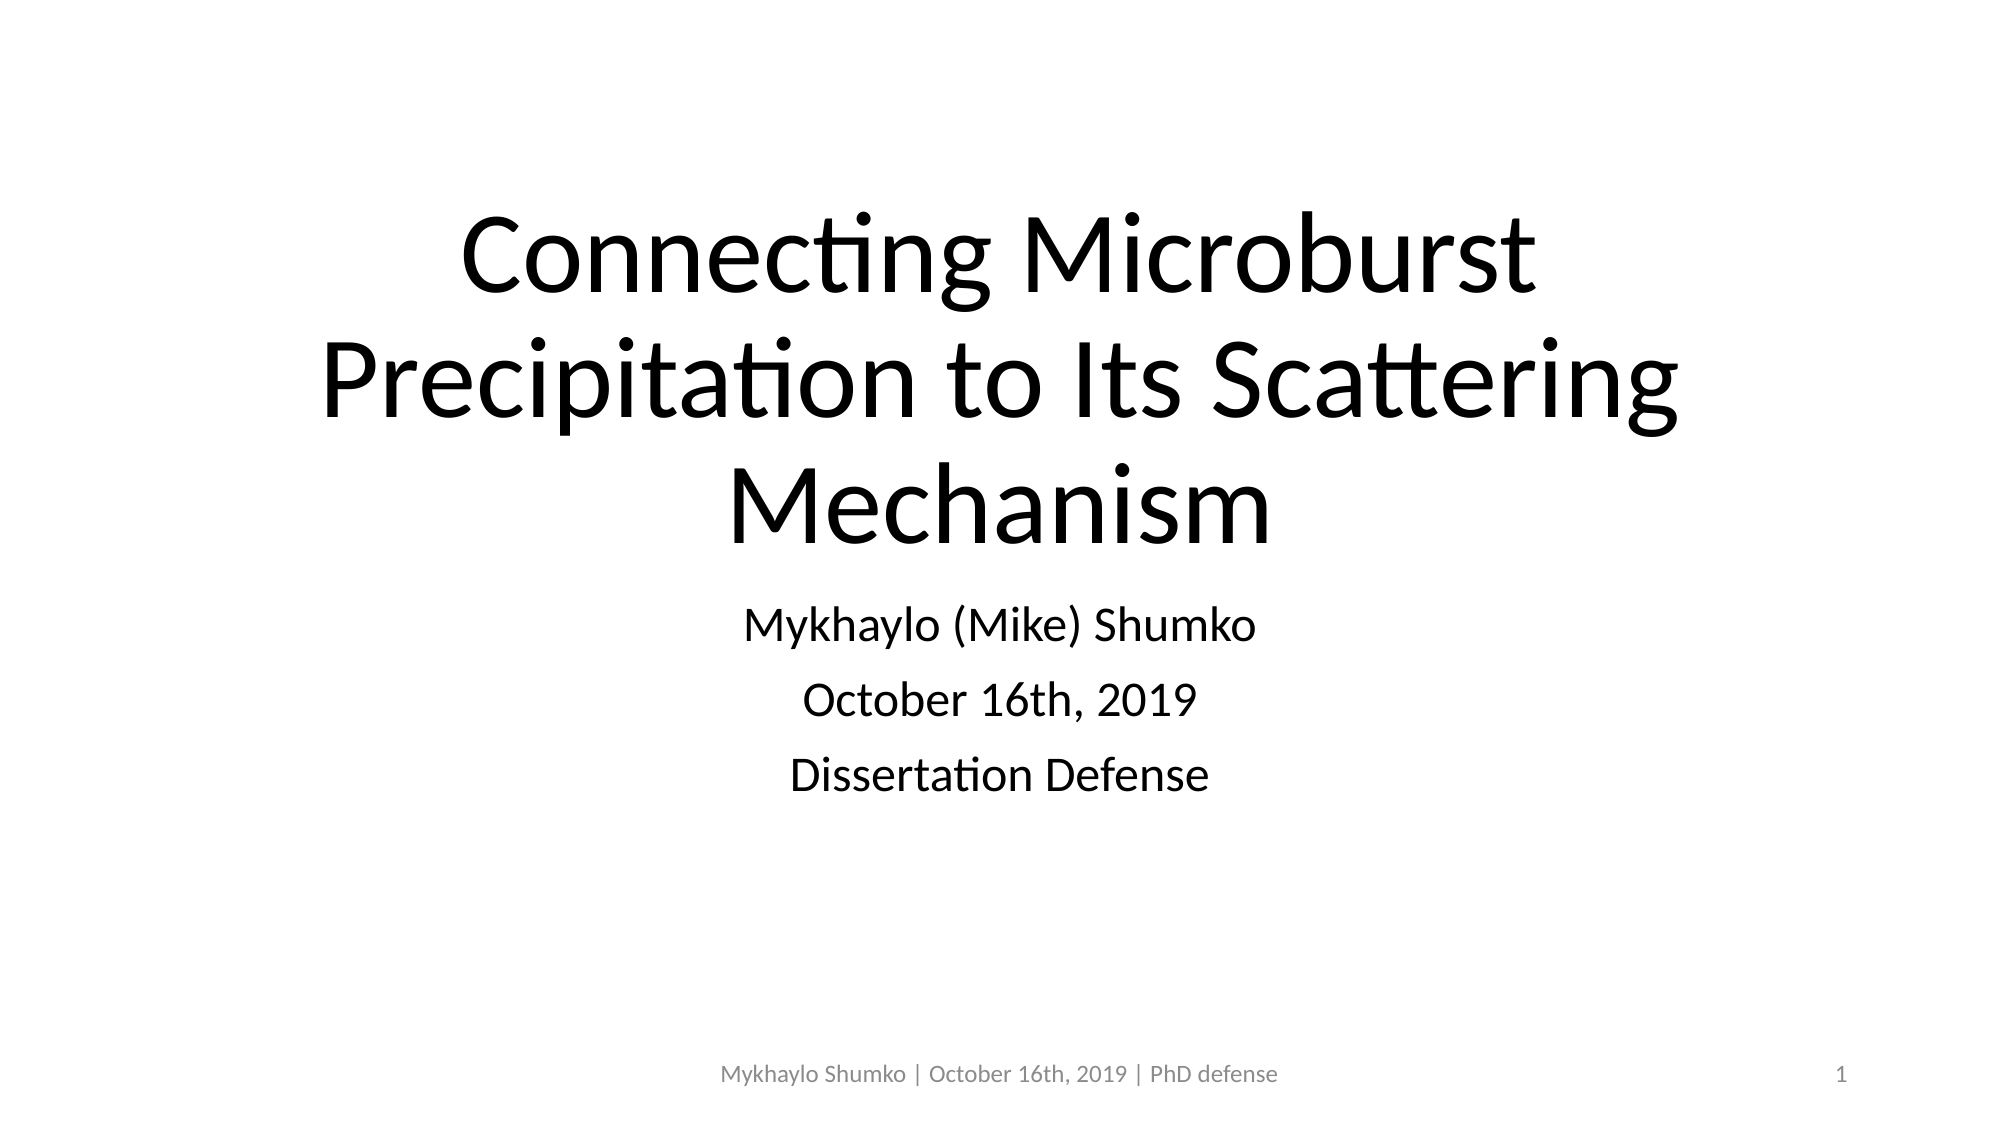

# Connecting Microburst Precipitation to Its Scattering Mechanism
Mykhaylo (Mike) Shumko
October 16th, 2019
Dissertation Defense
Mykhaylo Shumko | October 16th, 2019 | PhD defense
1